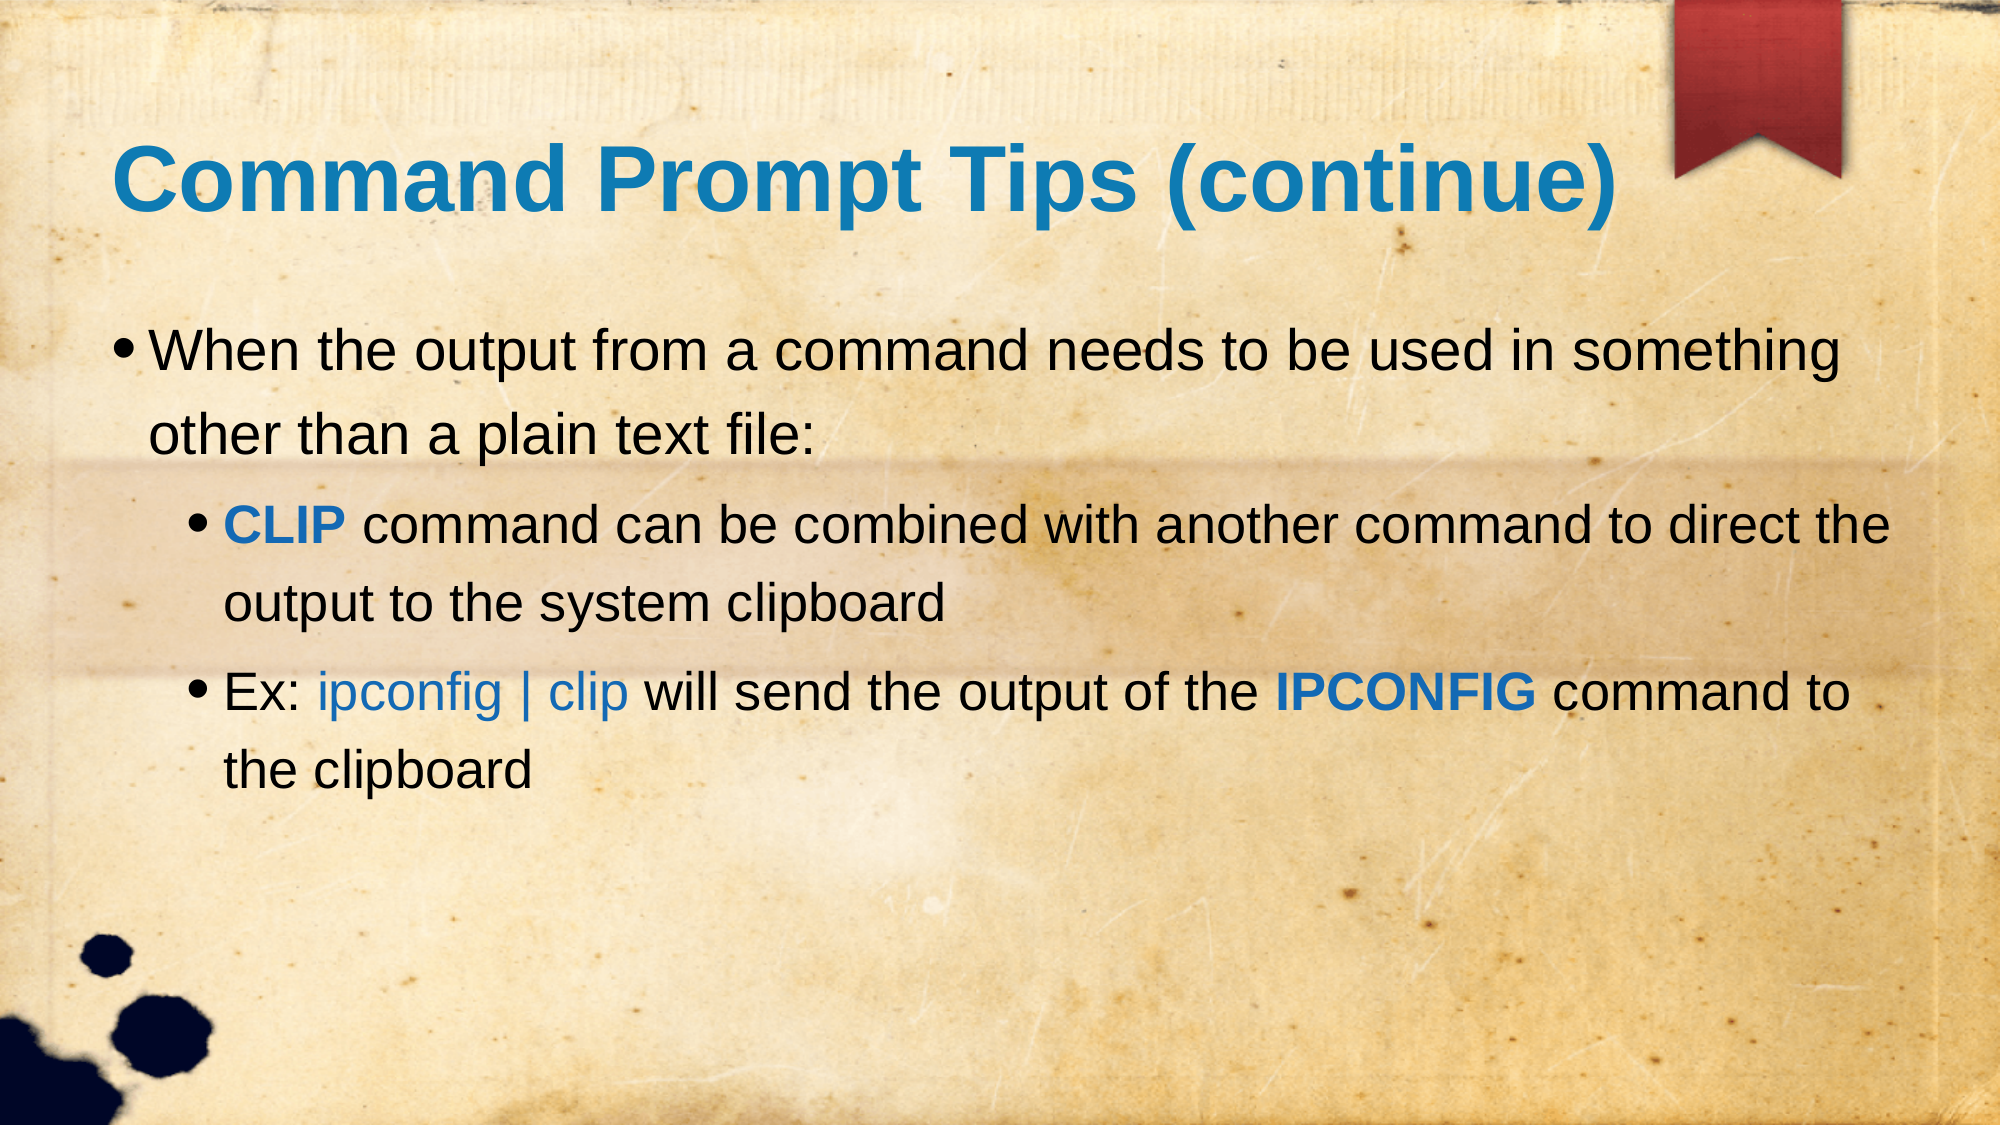

Command Prompt Tips (continue)
When the output from a command needs to be used in something other than a plain text file:
CLIP command can be combined with another command to direct the output to the system clipboard
Ex: ipconfig | clip will send the output of the IPCONFIG command to the clipboard